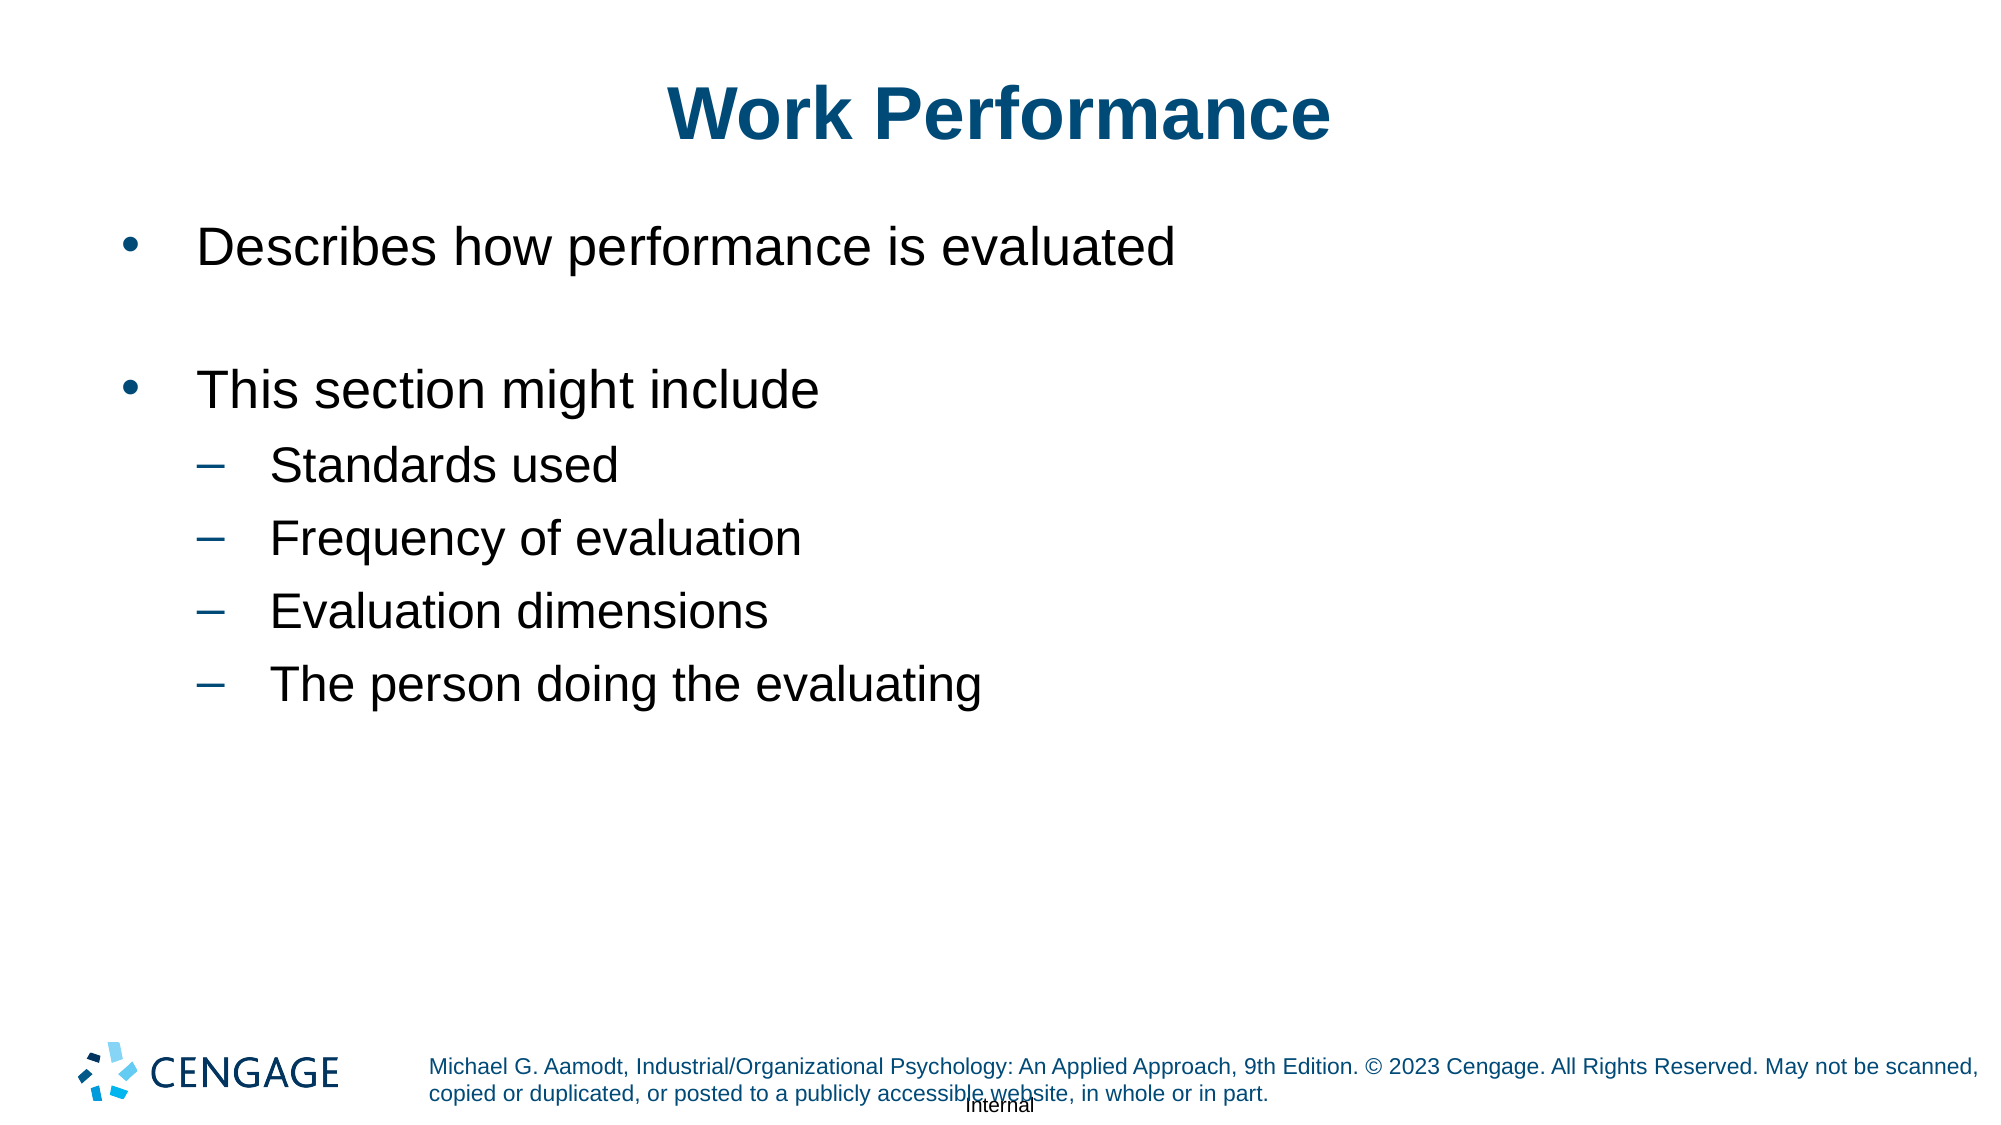

# Work Performance
Describes how performance is evaluated
This section might include
Standards used
Frequency of evaluation
Evaluation dimensions
The person doing the evaluating